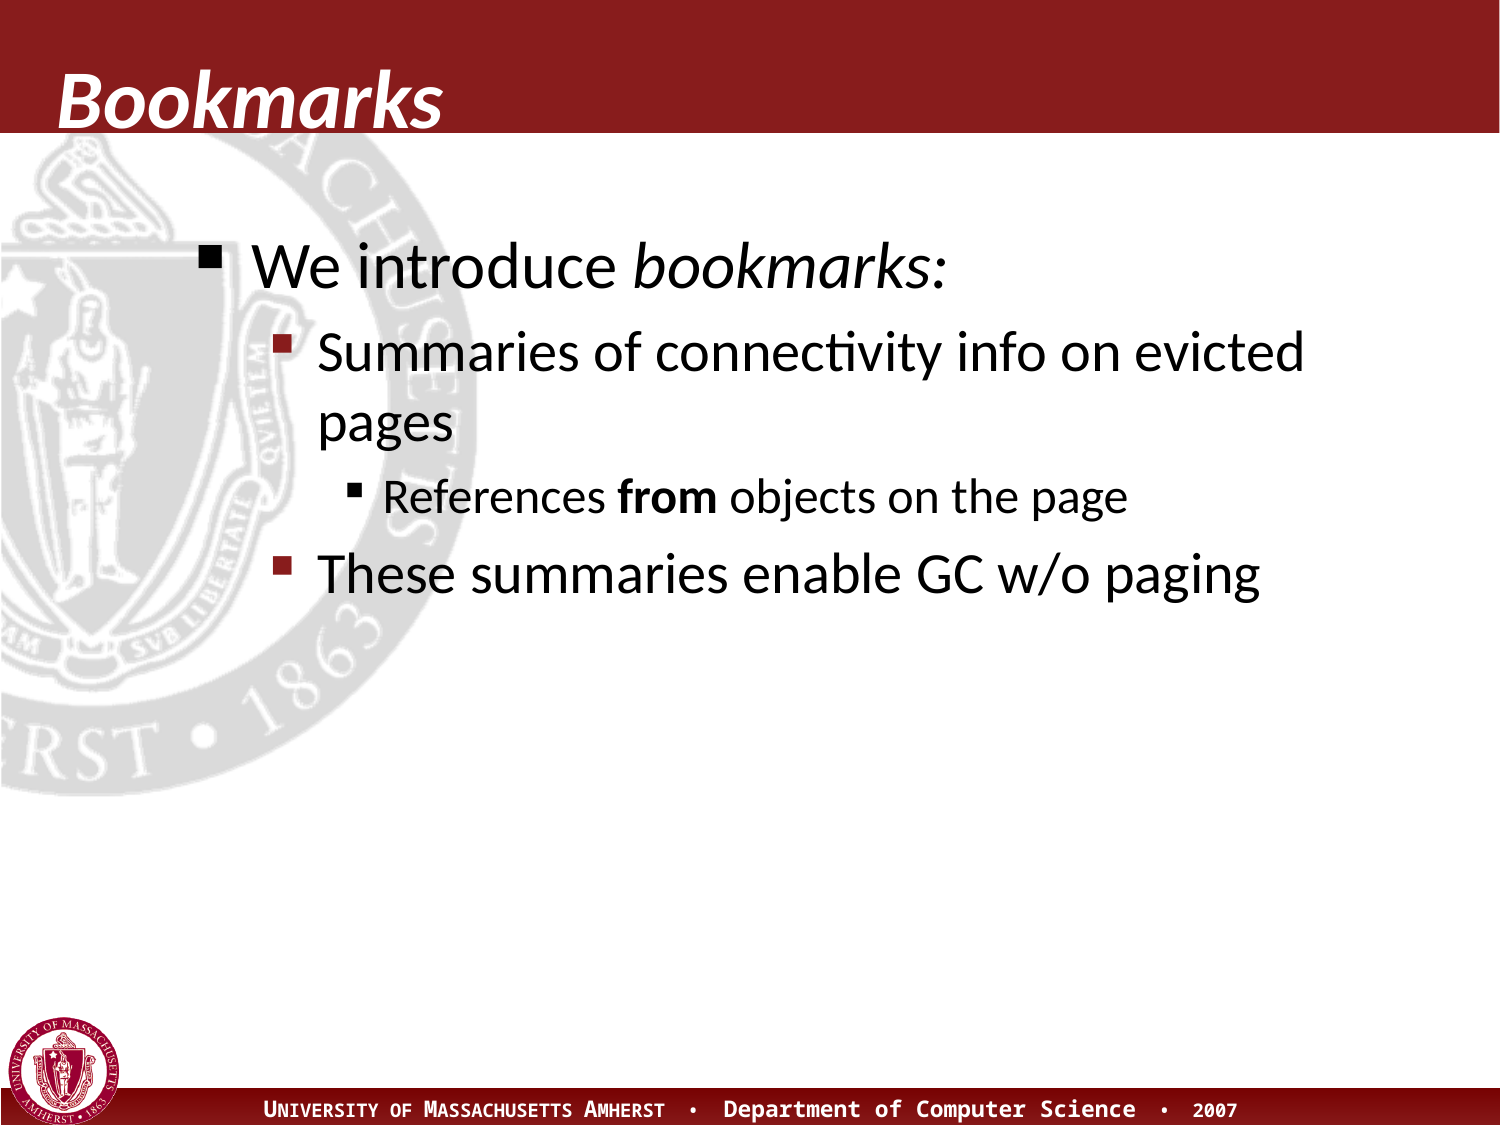

# Bookmarks
We introduce bookmarks:
Summaries of connectivity info on evicted pages
References from objects on the page
These summaries enable GC w/o paging